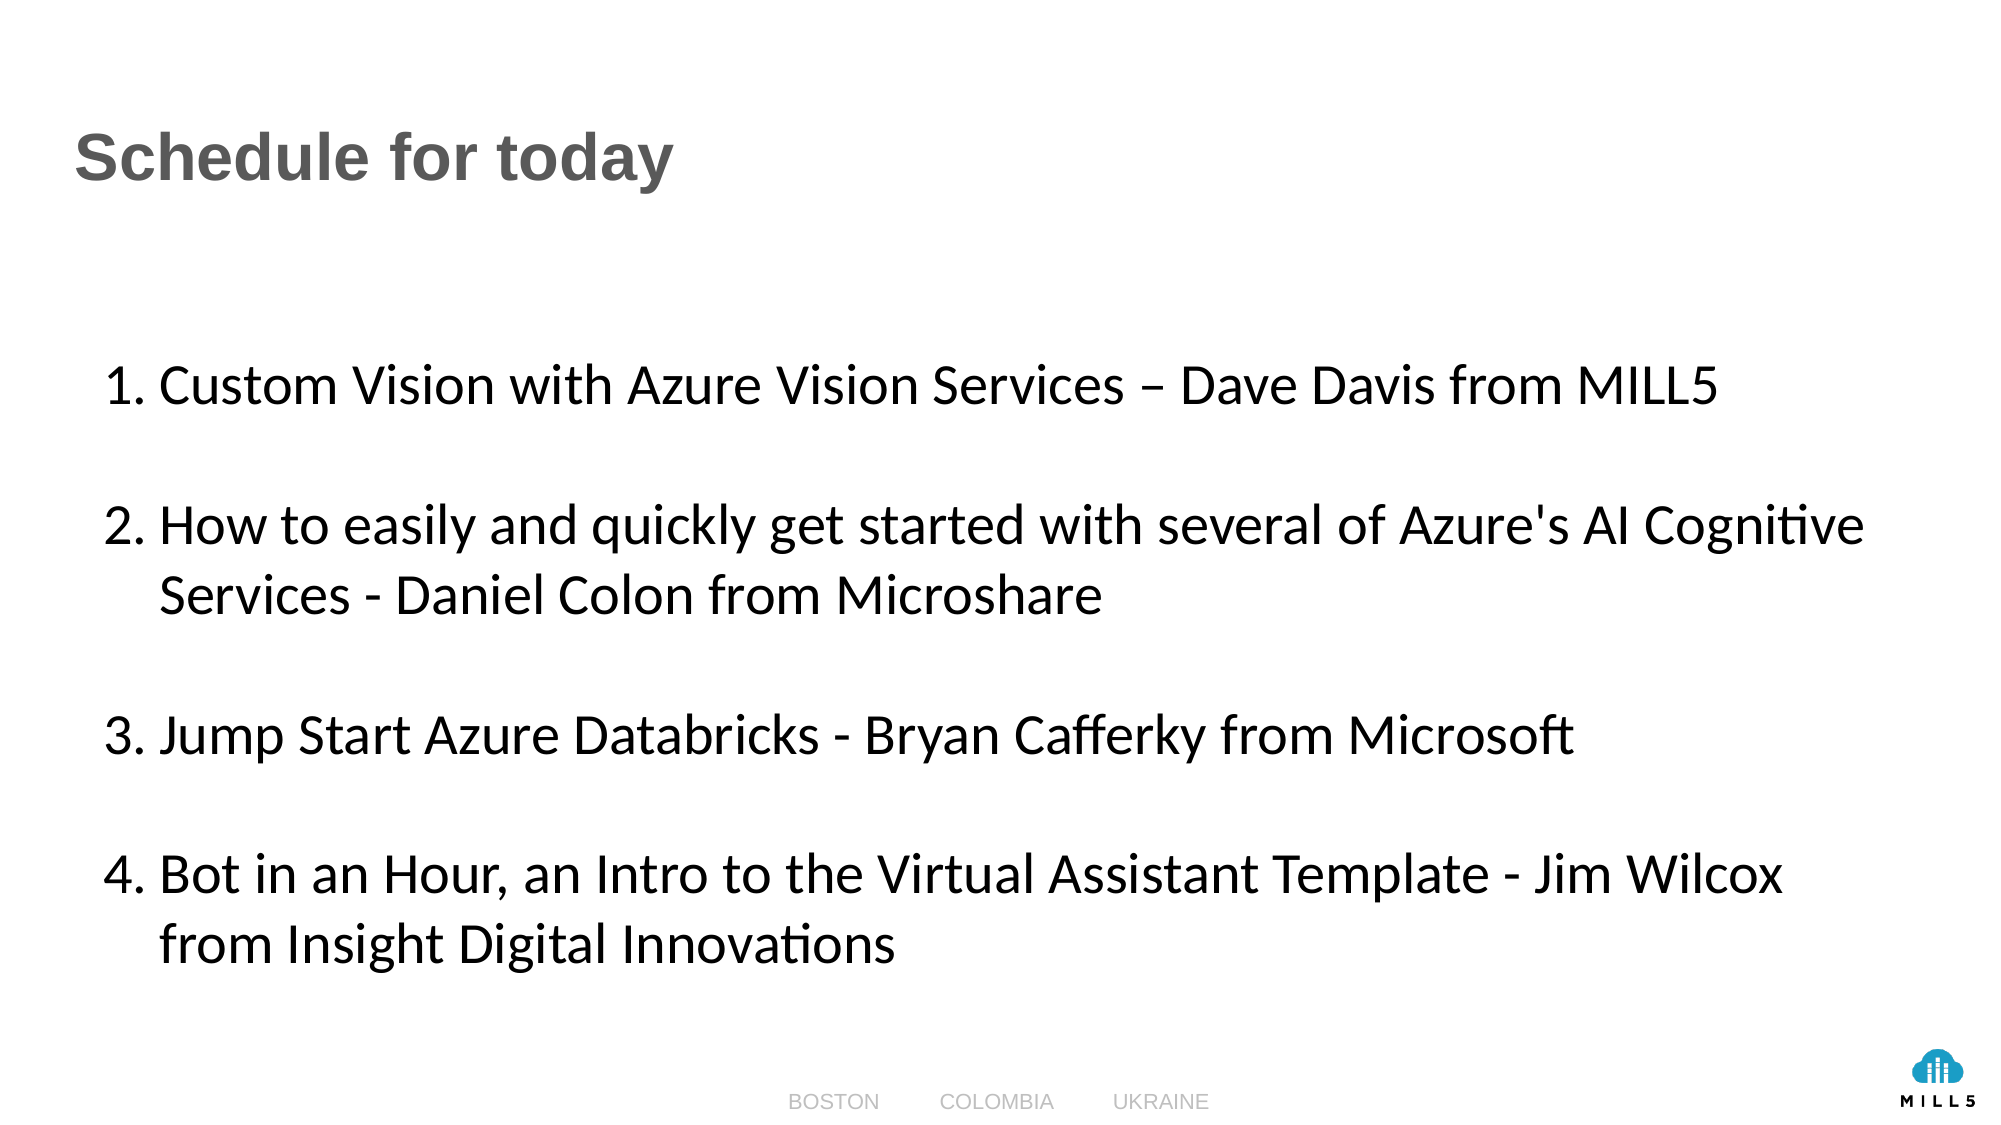

# Schedule for today

Custom Vision with Azure Vision Services – Dave Davis from MILL5
How to easily and quickly get started with several of Azure's AI Cognitive Services - Daniel Colon from Microshare
Jump Start Azure Databricks - Bryan Cafferky from Microsoft
Bot in an Hour, an Intro to the Virtual Assistant Template - Jim Wilcox from Insight Digital Innovations